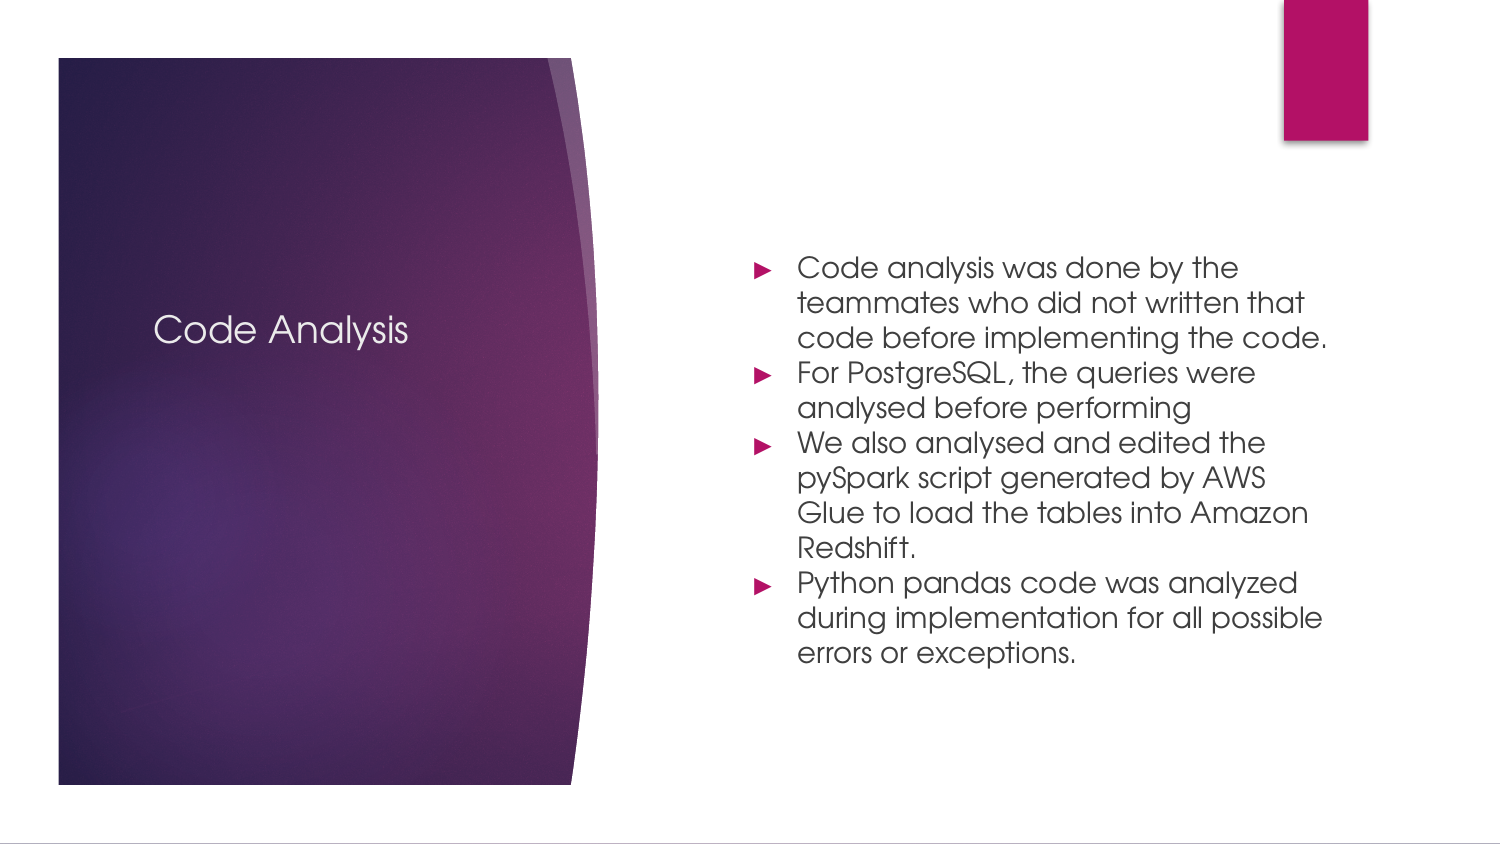

# Code Analysis
Code analysis was done by the teammates who did not written that code before implementing the code.
For PostgreSQL, the queries were analysed before performing
We also analysed and edited the pySpark script generated by AWS Glue to load the tables into Amazon Redshift.
Python pandas code was analyzed during implementation for all possible errors or exceptions.